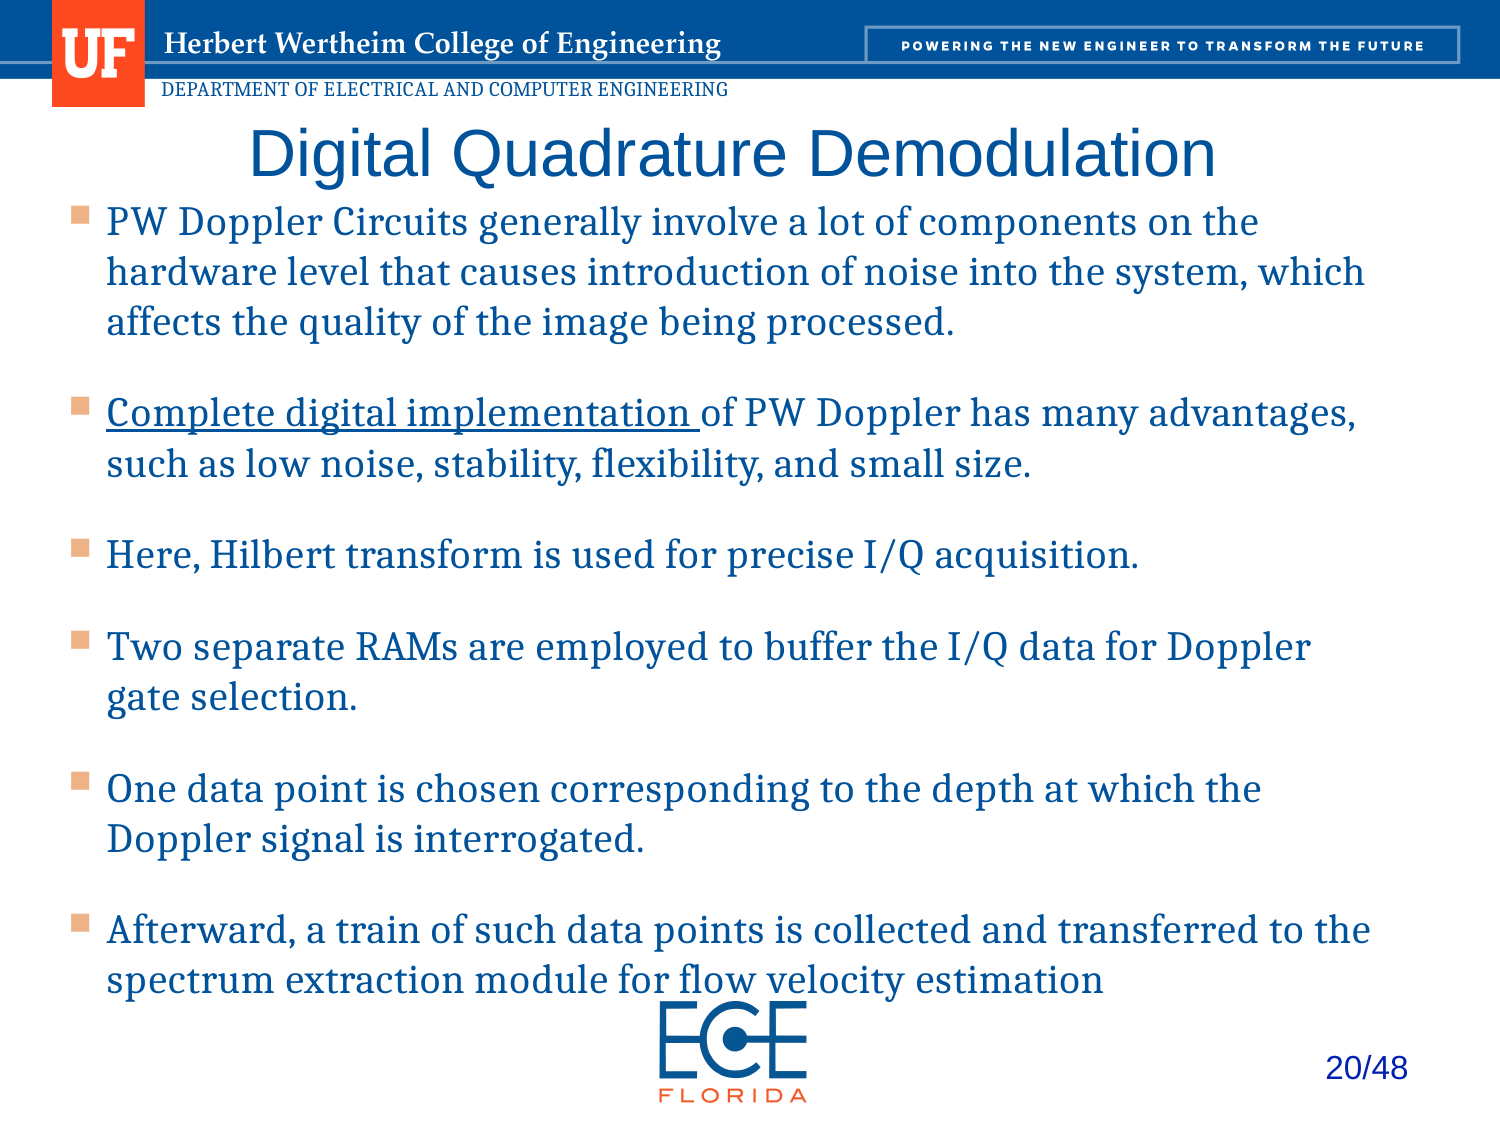

# Digital Quadrature Demodulation
PW Doppler Circuits generally involve a lot of components on the hardware level that causes introduction of noise into the system, which affects the quality of the image being processed.
Complete digital implementation of PW Doppler has many advantages, such as low noise, stability, flexibility, and small size.
Here, Hilbert transform is used for precise I/Q acquisition.
Two separate RAMs are employed to buffer the I/Q data for Doppler gate selection.
One data point is chosen corresponding to the depth at which the Doppler signal is interrogated.
Afterward, a train of such data points is collected and transferred to the spectrum extraction module for flow velocity estimation
20/48